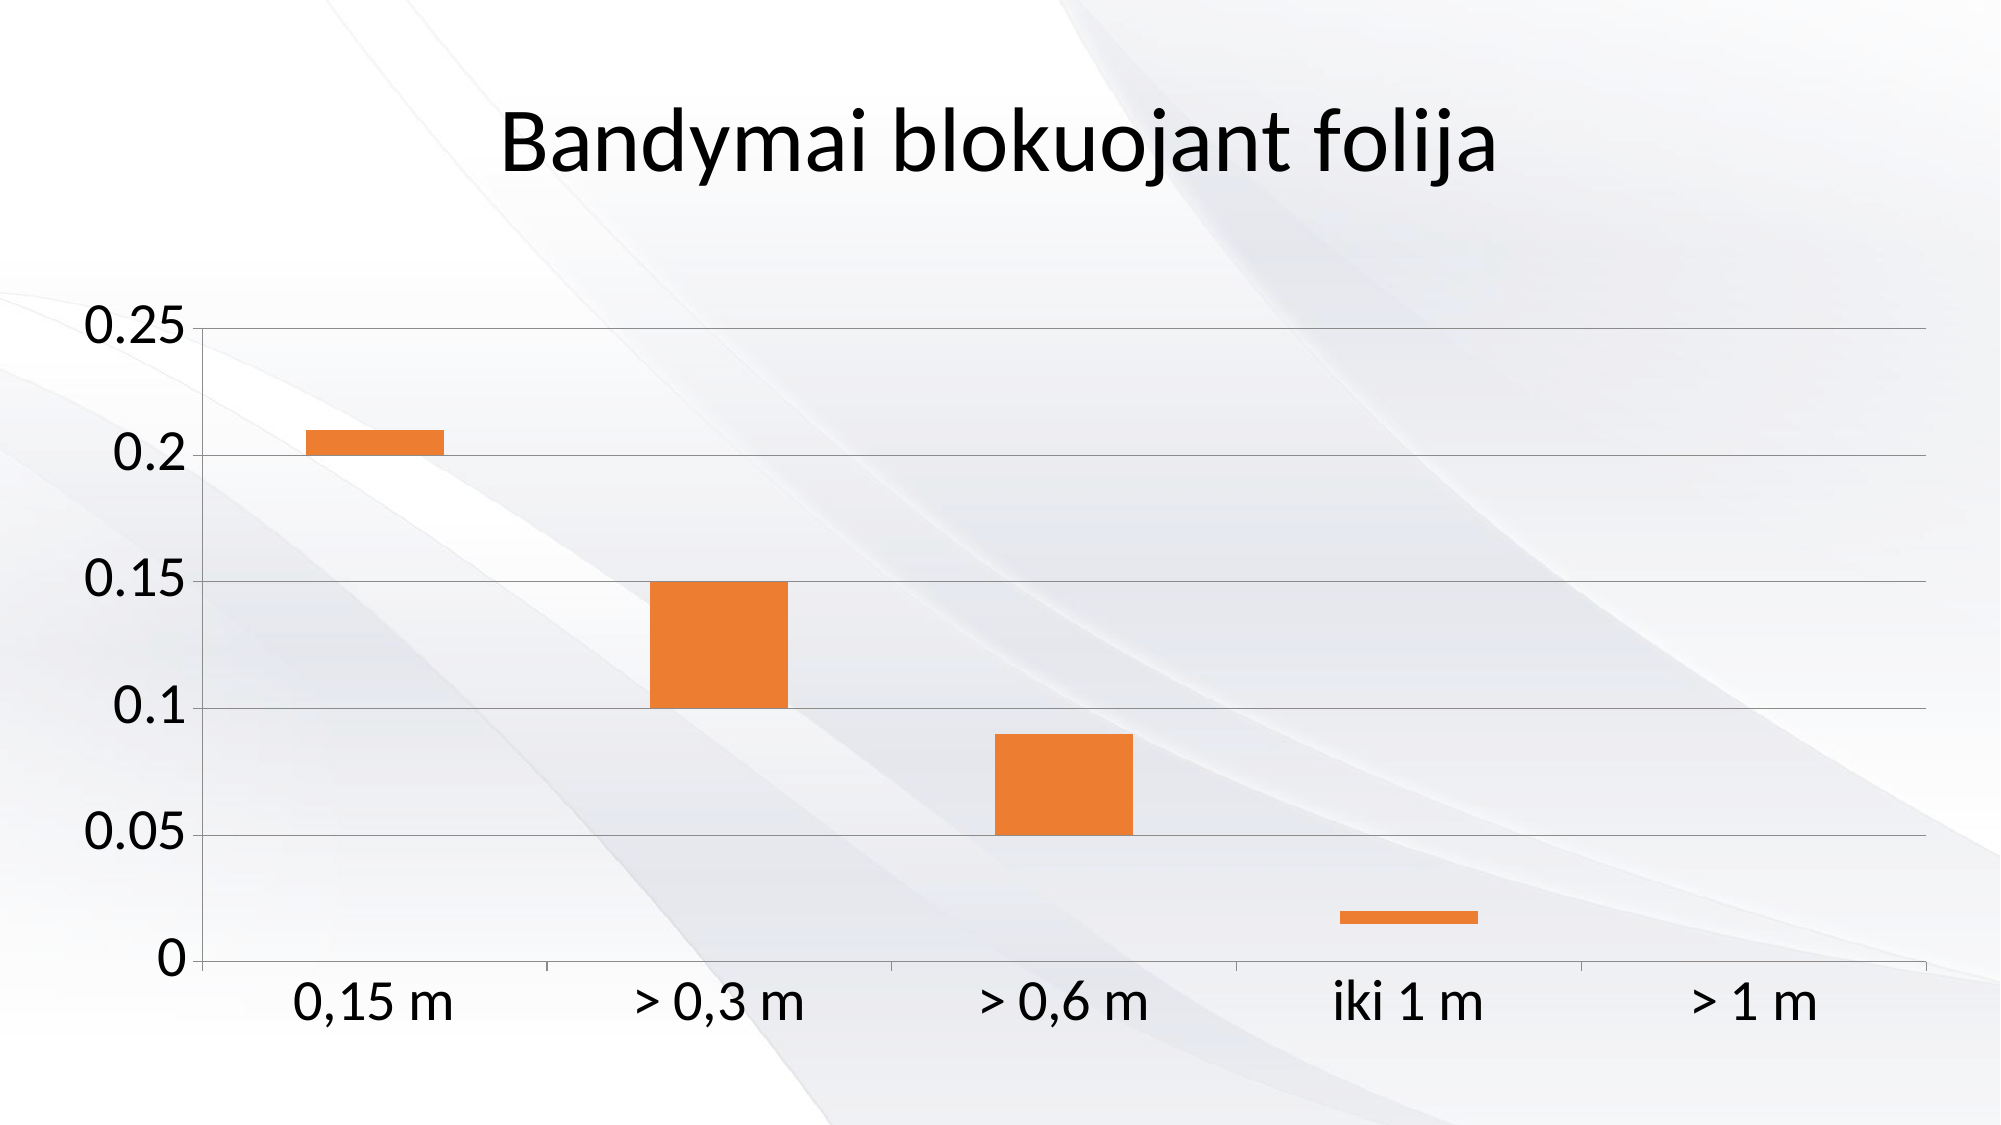

### Chart

| Category | Stulpelis1 | 2 seka |
|---|---|---|
| 0,15 m | 0.2 | 0.01 |
| > 0,3 m | 0.1 | 0.05 |
| > 0,6 m | 0.05 | 0.04 |
| iki 1 m | 0.015 | 0.005 |
| > 1 m | 0.0 | 0.0 |